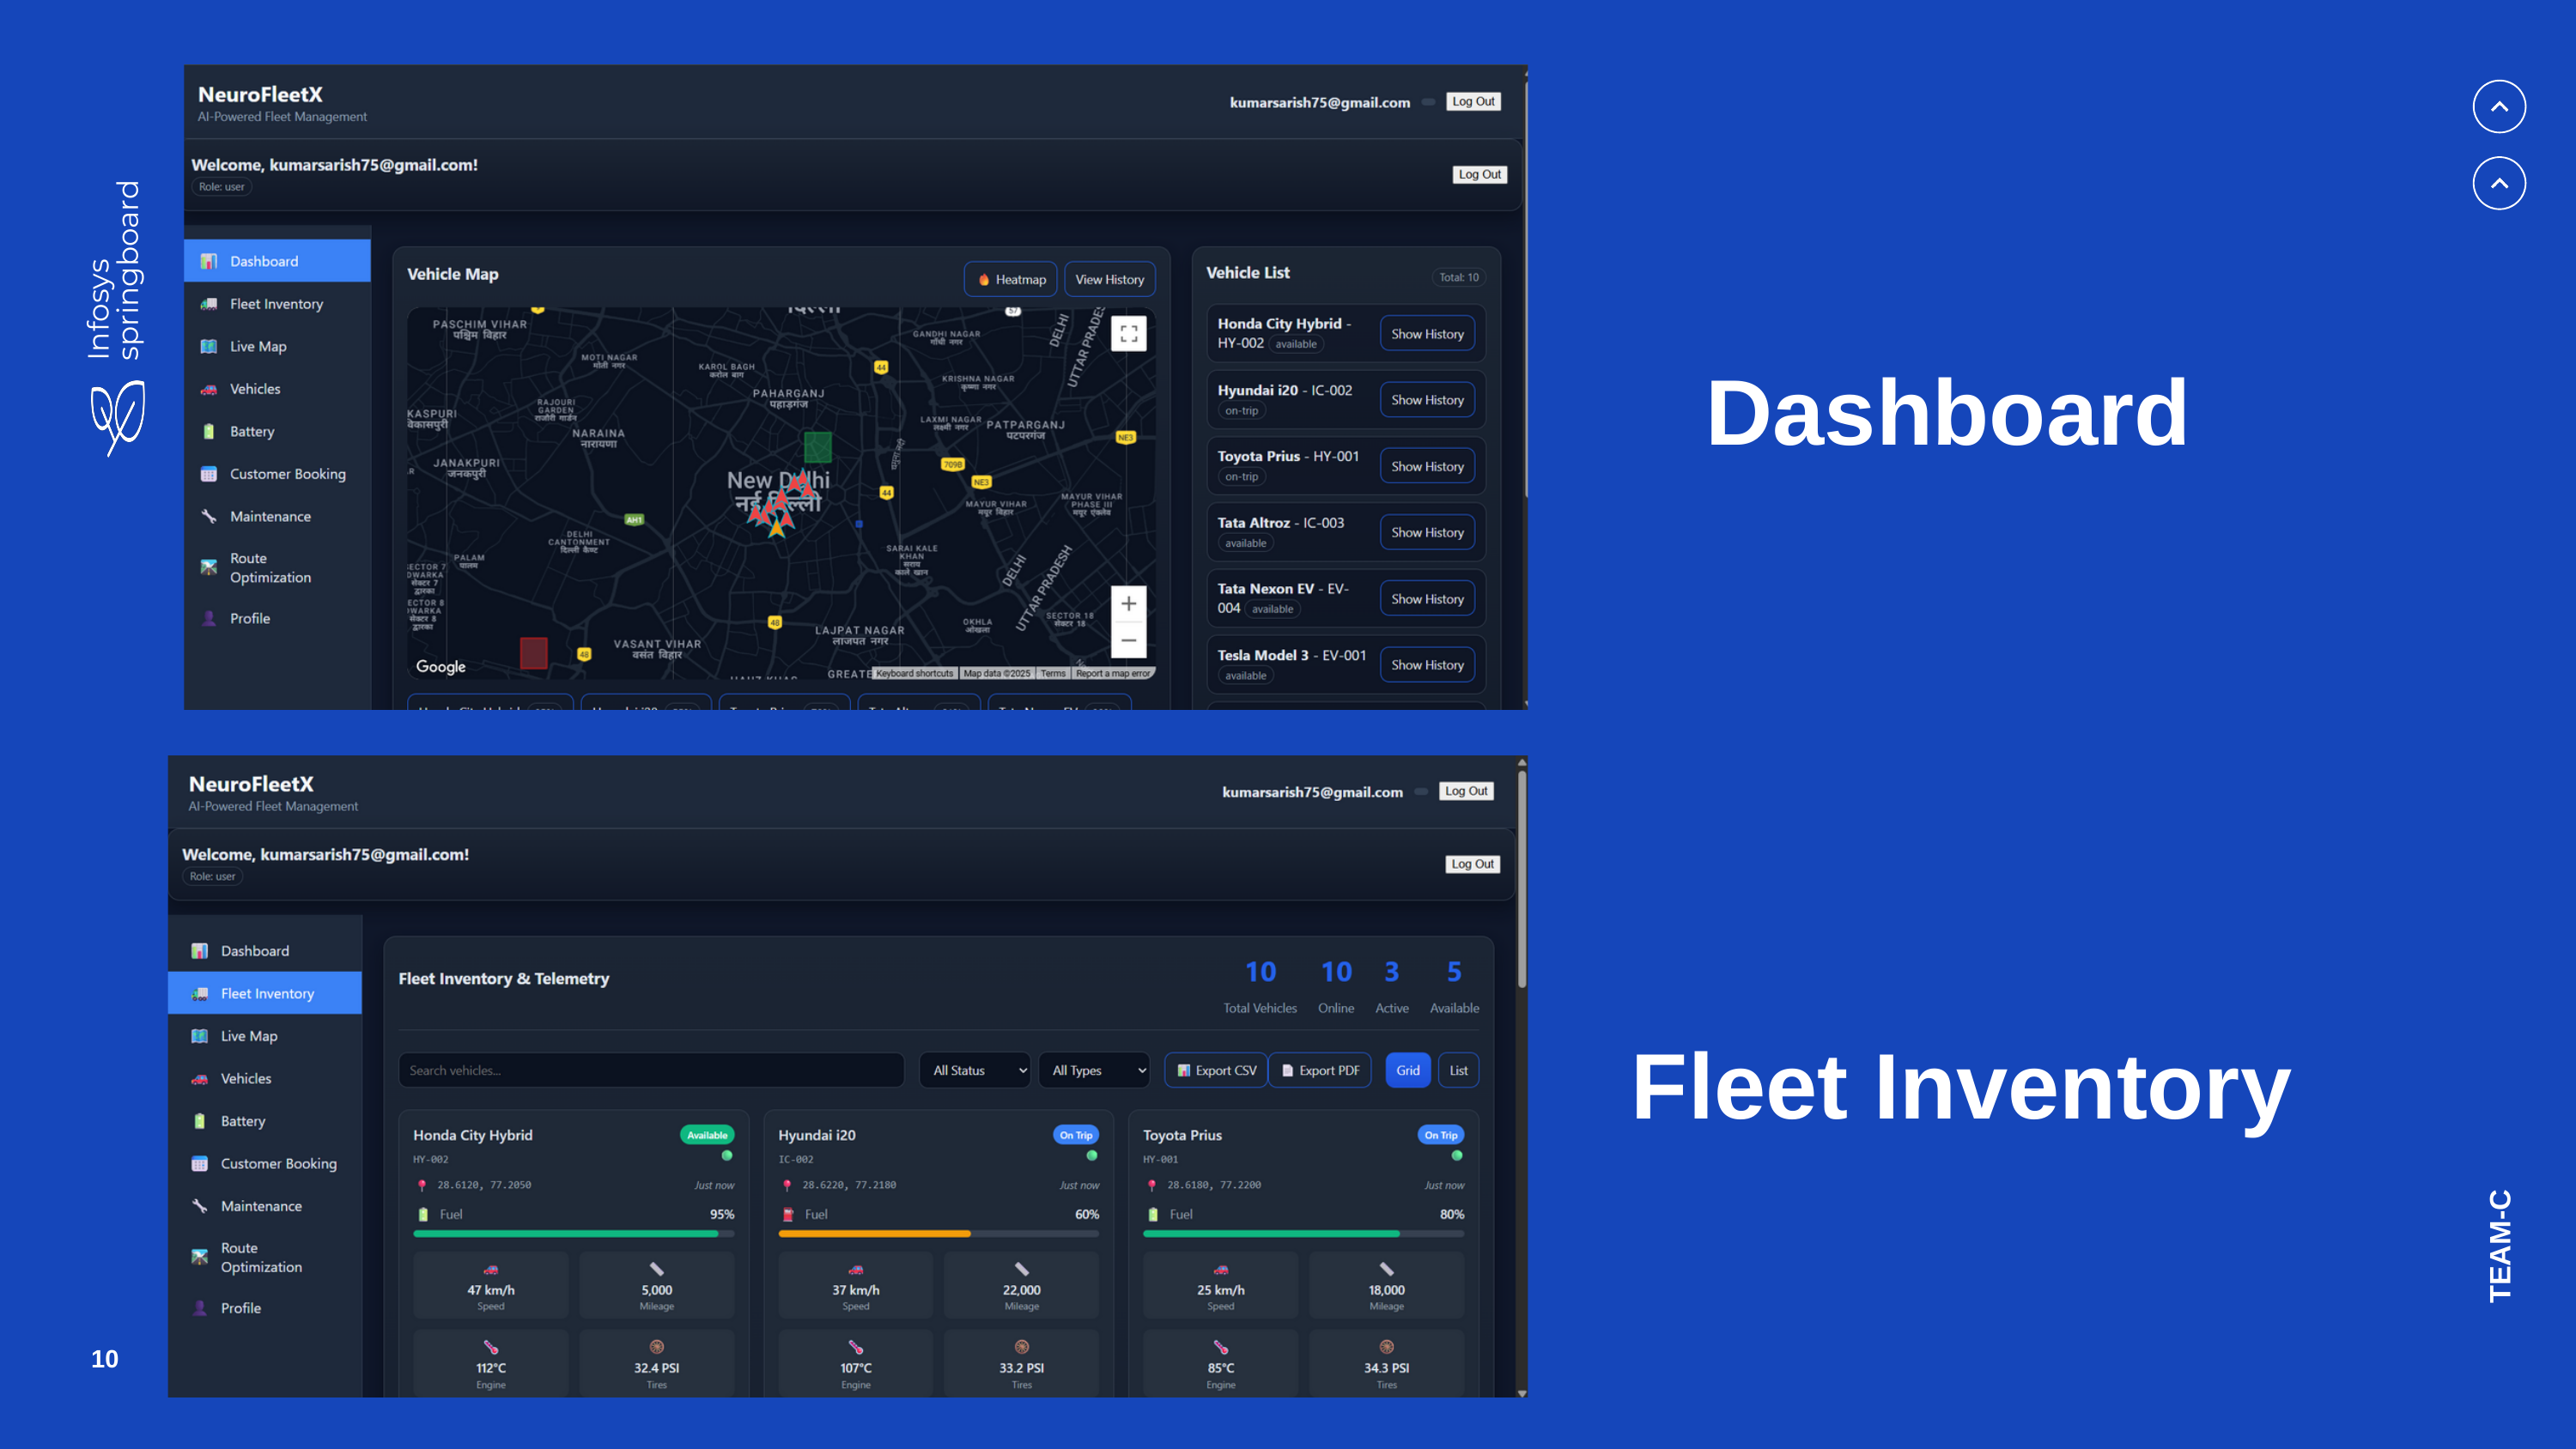

Infosys springboard

Dashboard

Fleet Inventory
TEAM-C
10